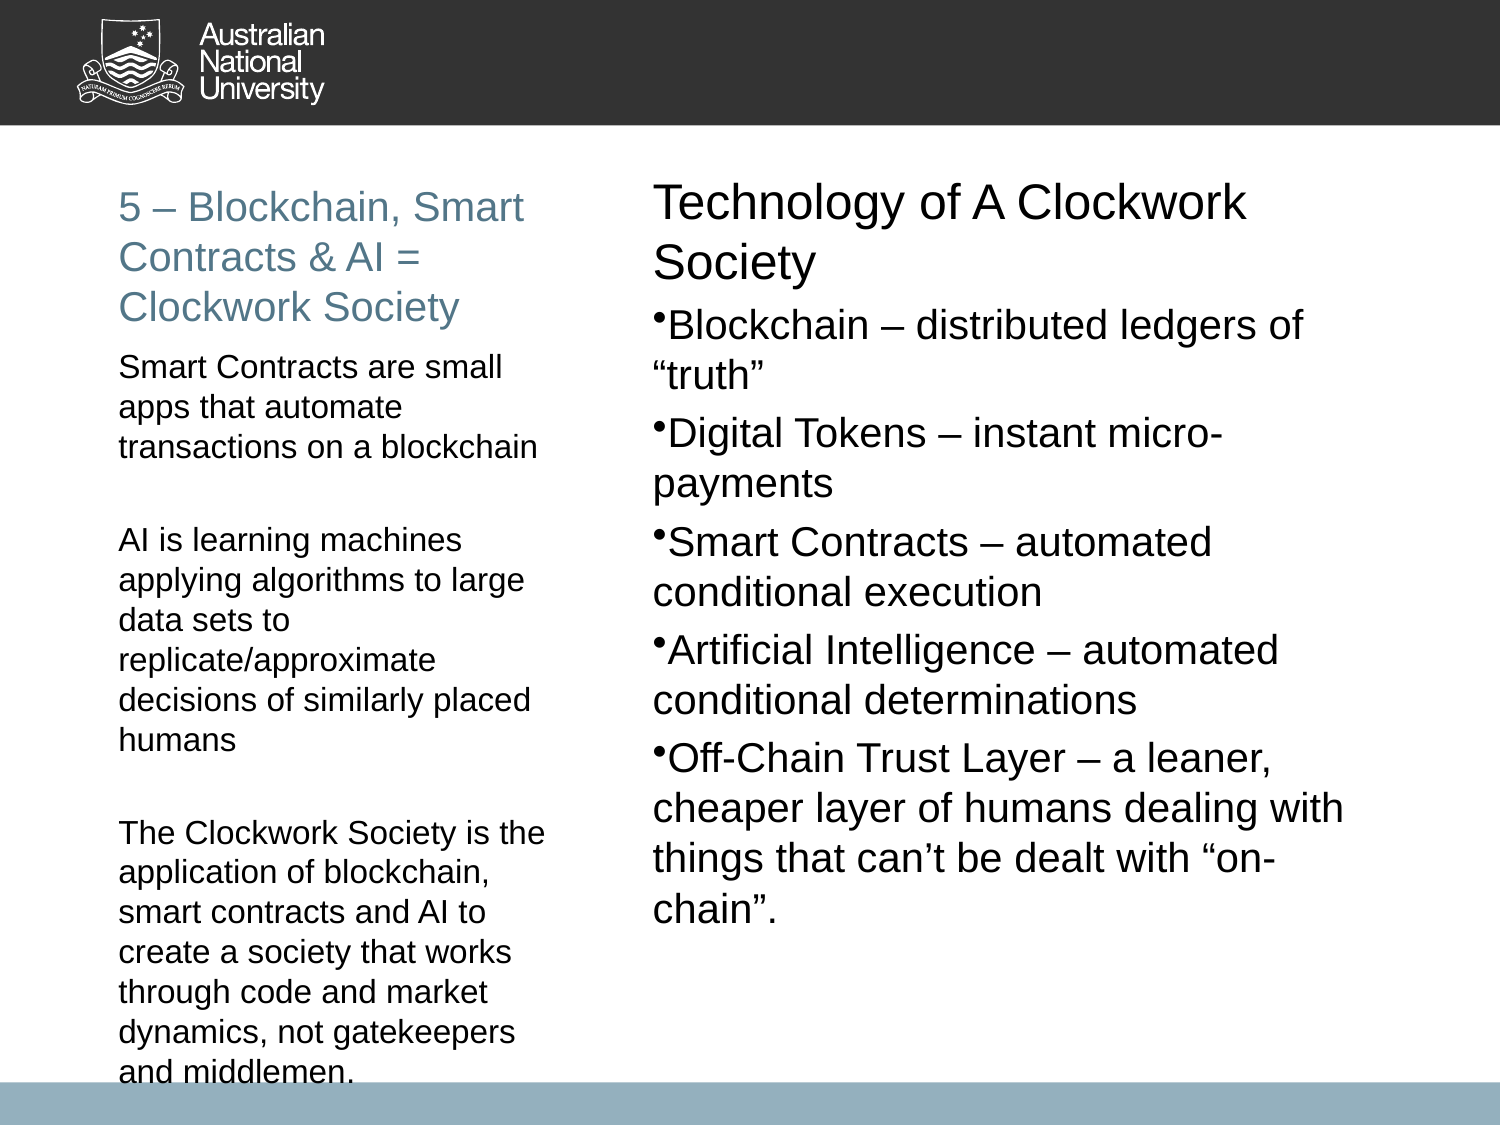

# 5 – Blockchain, Smart Contracts & AI = Clockwork Society
Technology of A Clockwork Society
Blockchain – distributed ledgers of “truth”
Digital Tokens – instant micro-payments
Smart Contracts – automated conditional execution
Artificial Intelligence – automated conditional determinations
Off-Chain Trust Layer – a leaner, cheaper layer of humans dealing with things that can’t be dealt with “on-chain”.

Smart Contracts are small apps that automate transactions on a blockchain

AI is learning machines applying algorithms to large data sets to replicate/approximate decisions of similarly placed humans

The Clockwork Society is the application of blockchain, smart contracts and AI to create a society that works through code and market dynamics, not gatekeepers and middlemen.